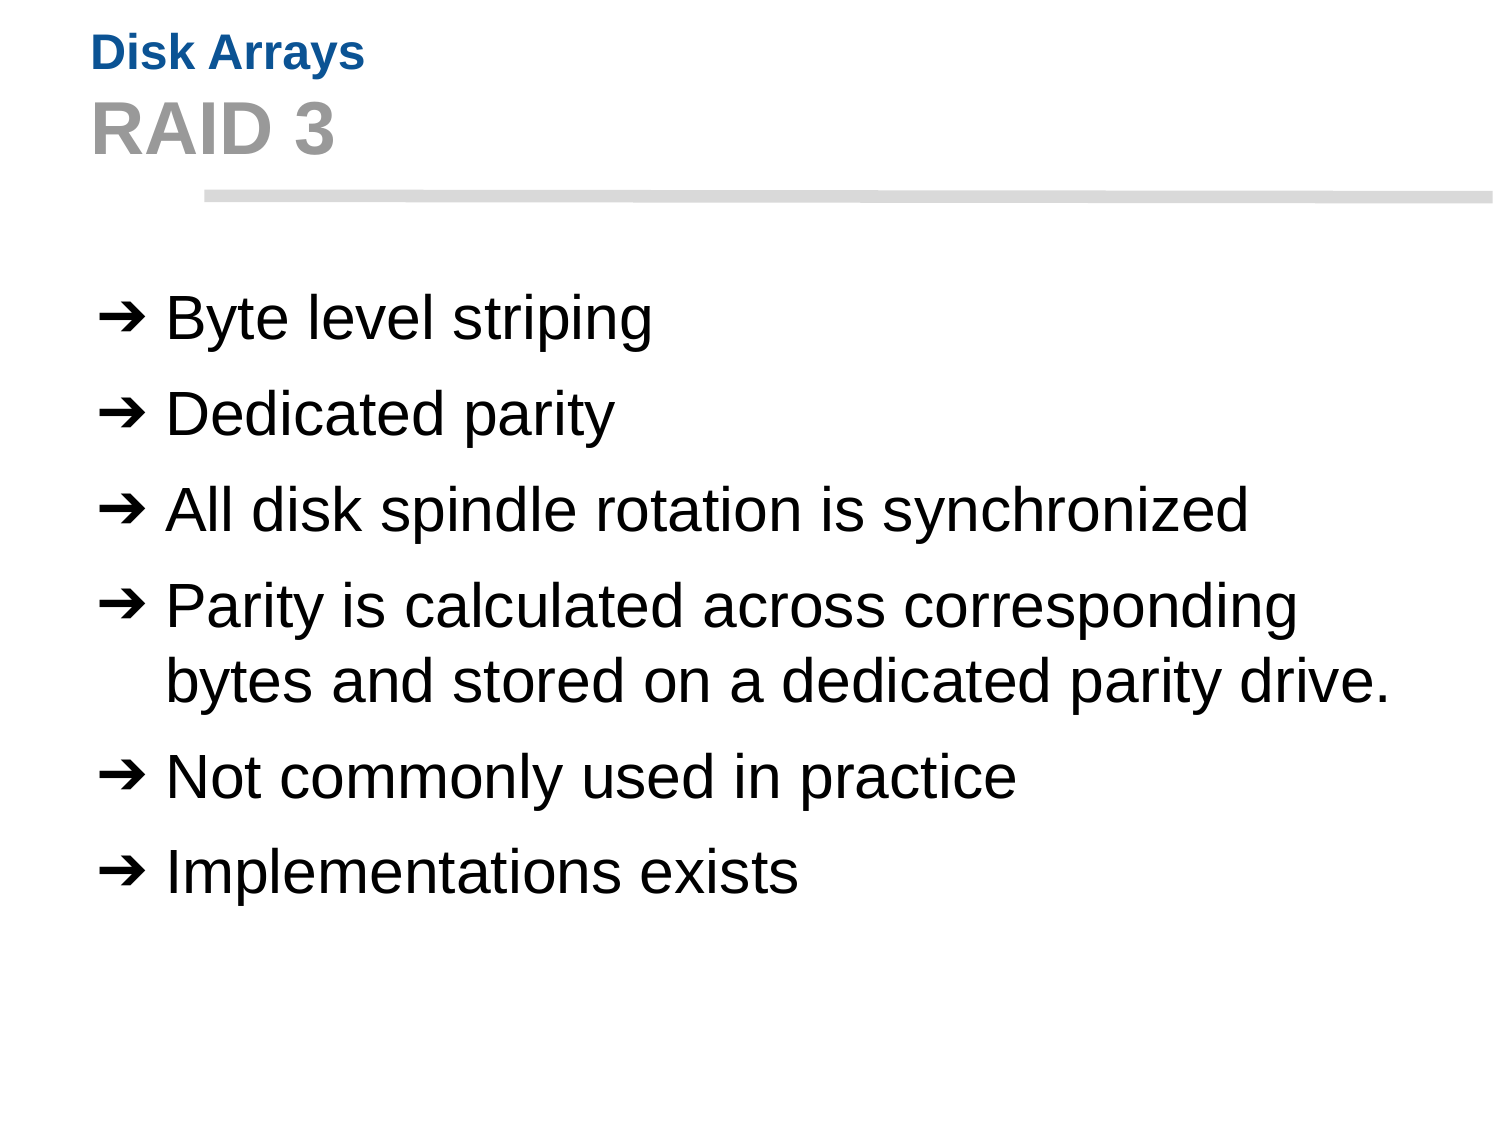

# Disk Arrays RAID 3
Byte level striping
Dedicated parity
All disk spindle rotation is synchronized
Parity is calculated across corresponding bytes and stored on a dedicated parity drive.
Not commonly used in practice
Implementations exists